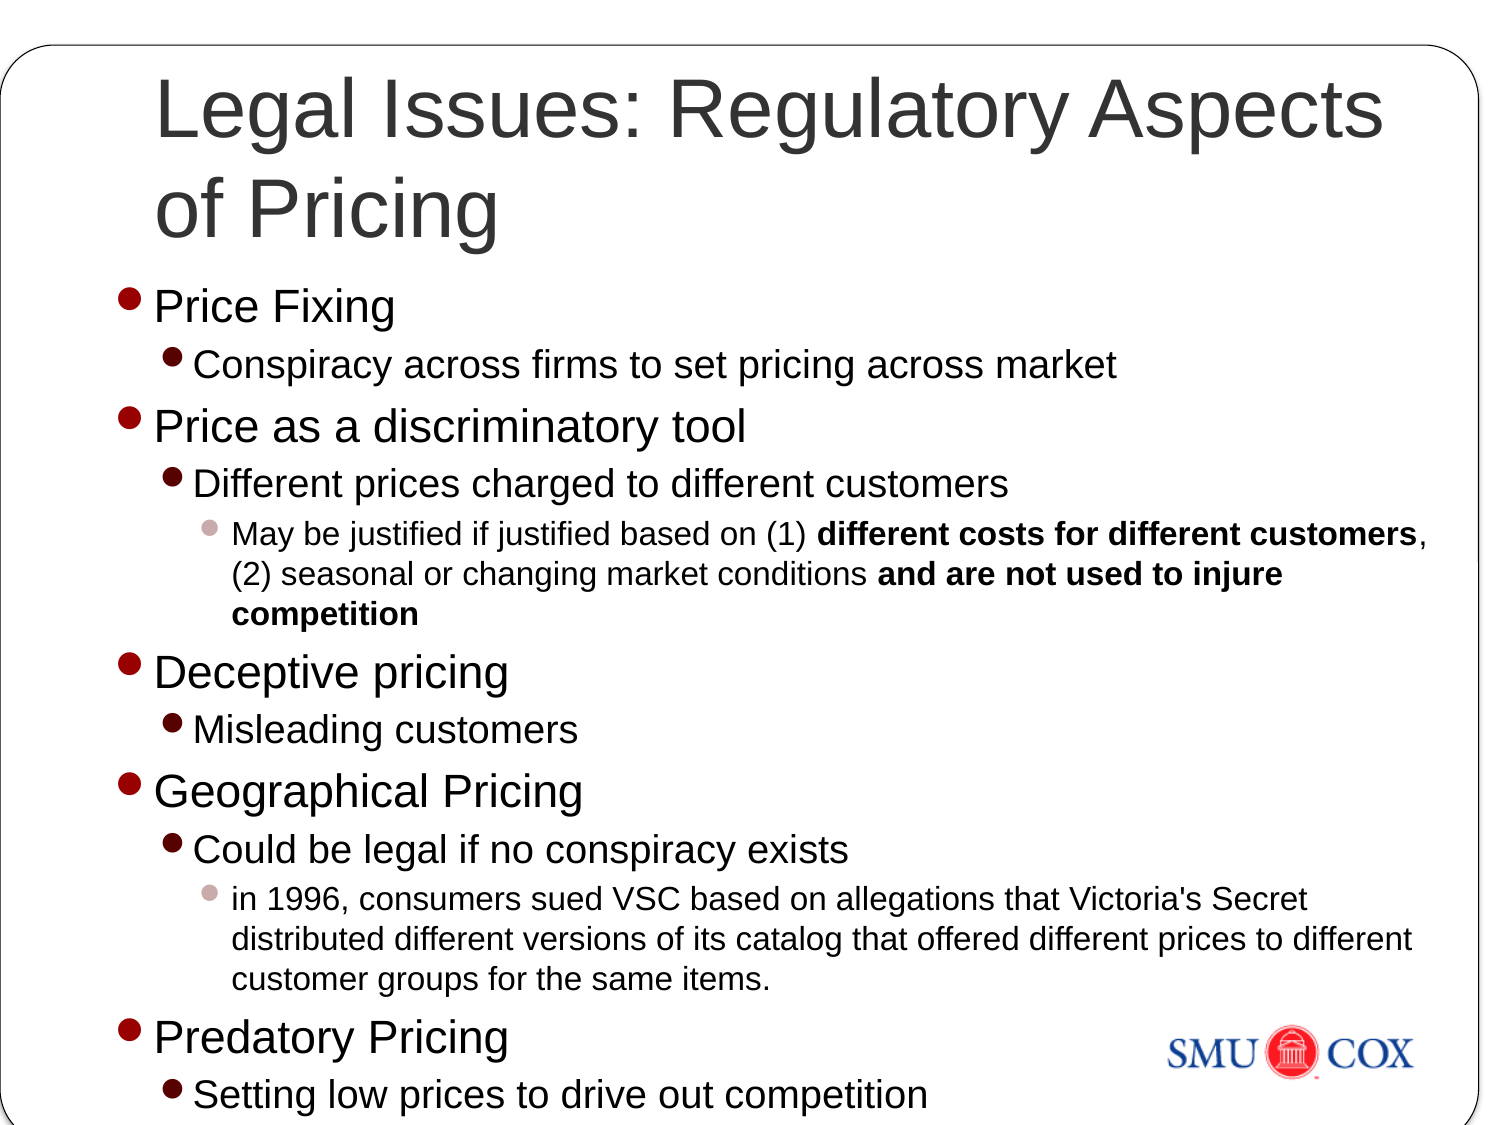

# Legal Issues: Regulatory Aspects of Pricing
Price Fixing
Conspiracy across firms to set pricing across market
Price as a discriminatory tool
Different prices charged to different customers
May be justified if justified based on (1) different costs for different customers, (2) seasonal or changing market conditions and are not used to injure competition
Deceptive pricing
Misleading customers
Geographical Pricing
Could be legal if no conspiracy exists
in 1996, consumers sued VSC based on allegations that Victoria's Secret distributed different versions of its catalog that offered different prices to different customer groups for the same items.
Predatory Pricing
Setting low prices to drive out competition